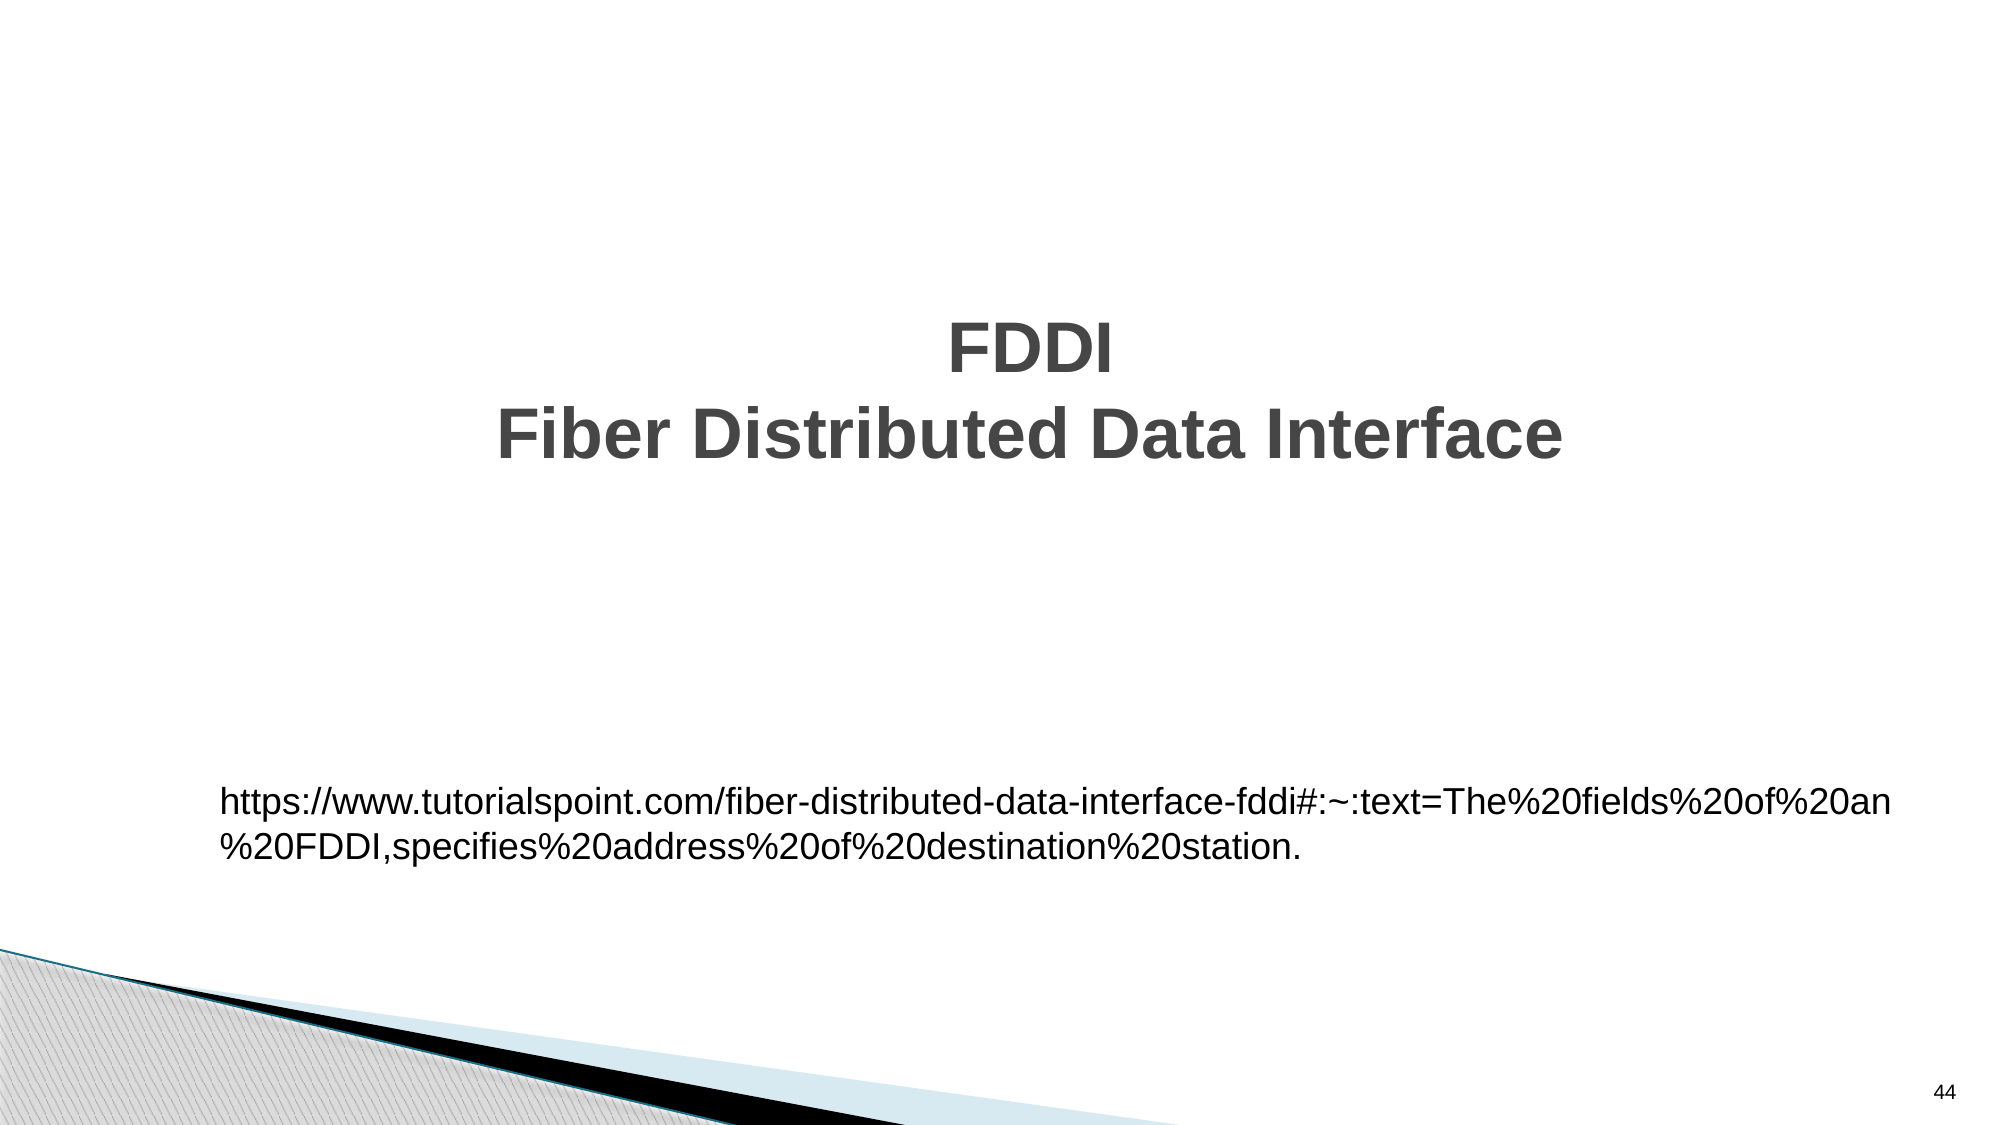

# FDDI Fiber Distributed Data Interface
https://www.tutorialspoint.com/fiber-distributed-data-interface-fddi#:~:text=The%20fields%20of%20an%20FDDI,specifies%20address%20of%20destination%20station.
44